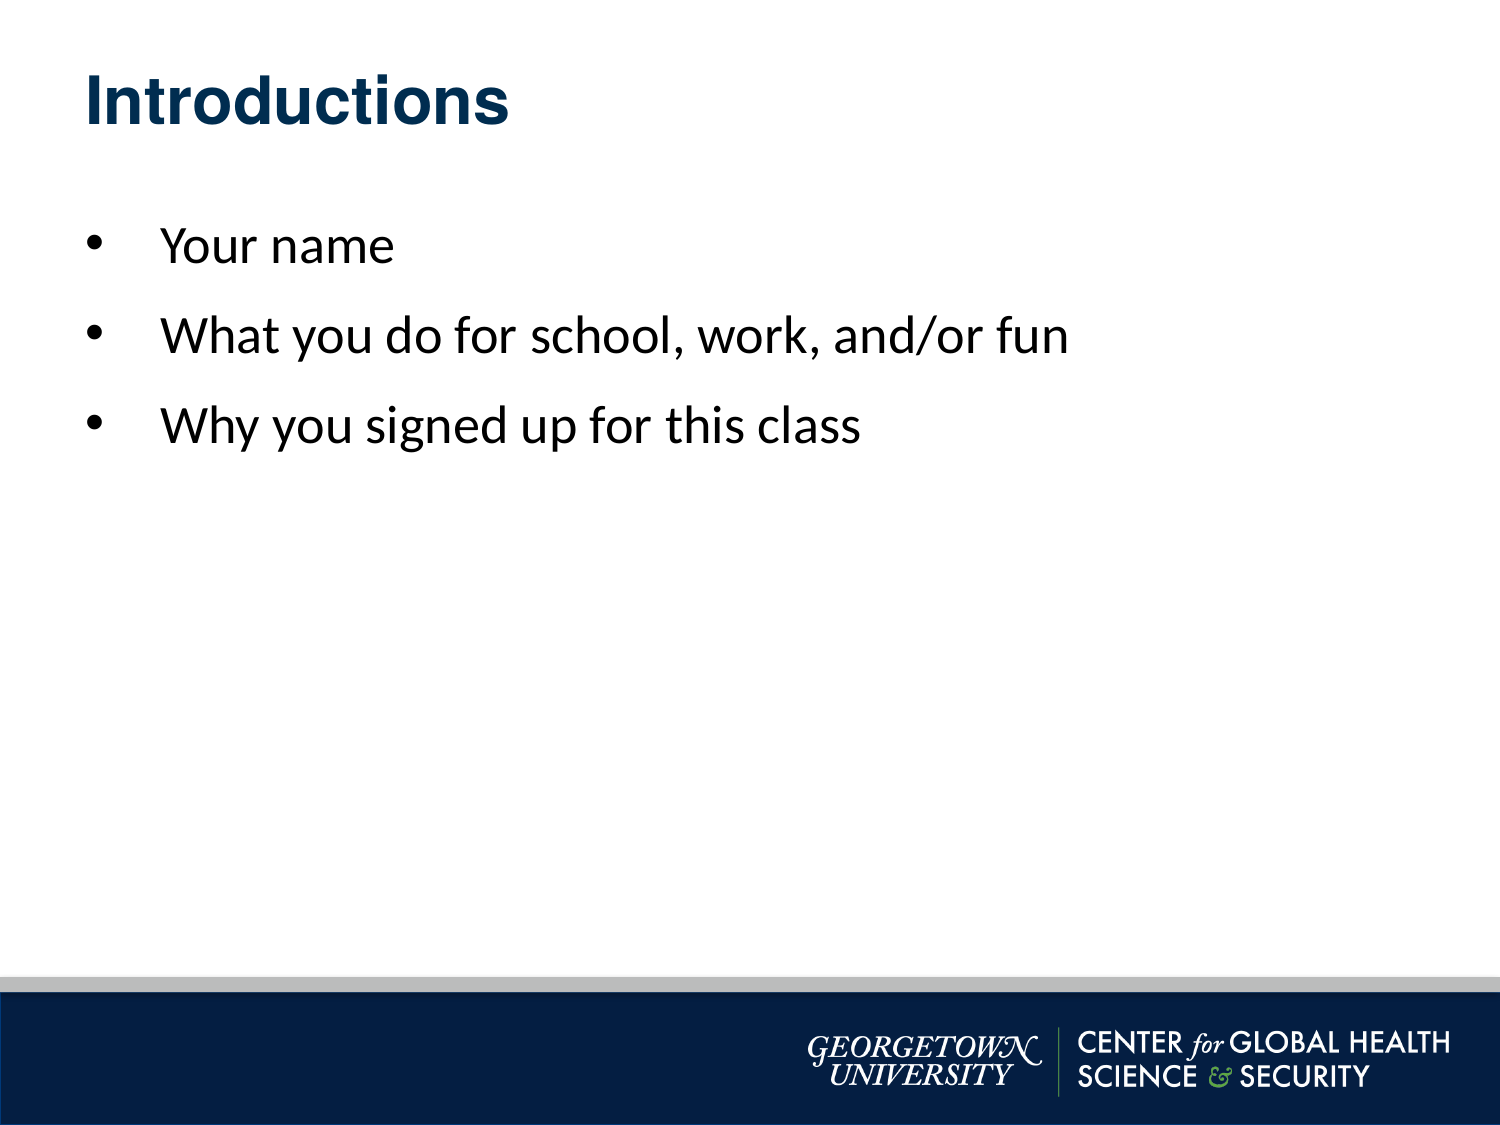

Introductions
Your name
What you do for school, work, and/or fun
Why you signed up for this class